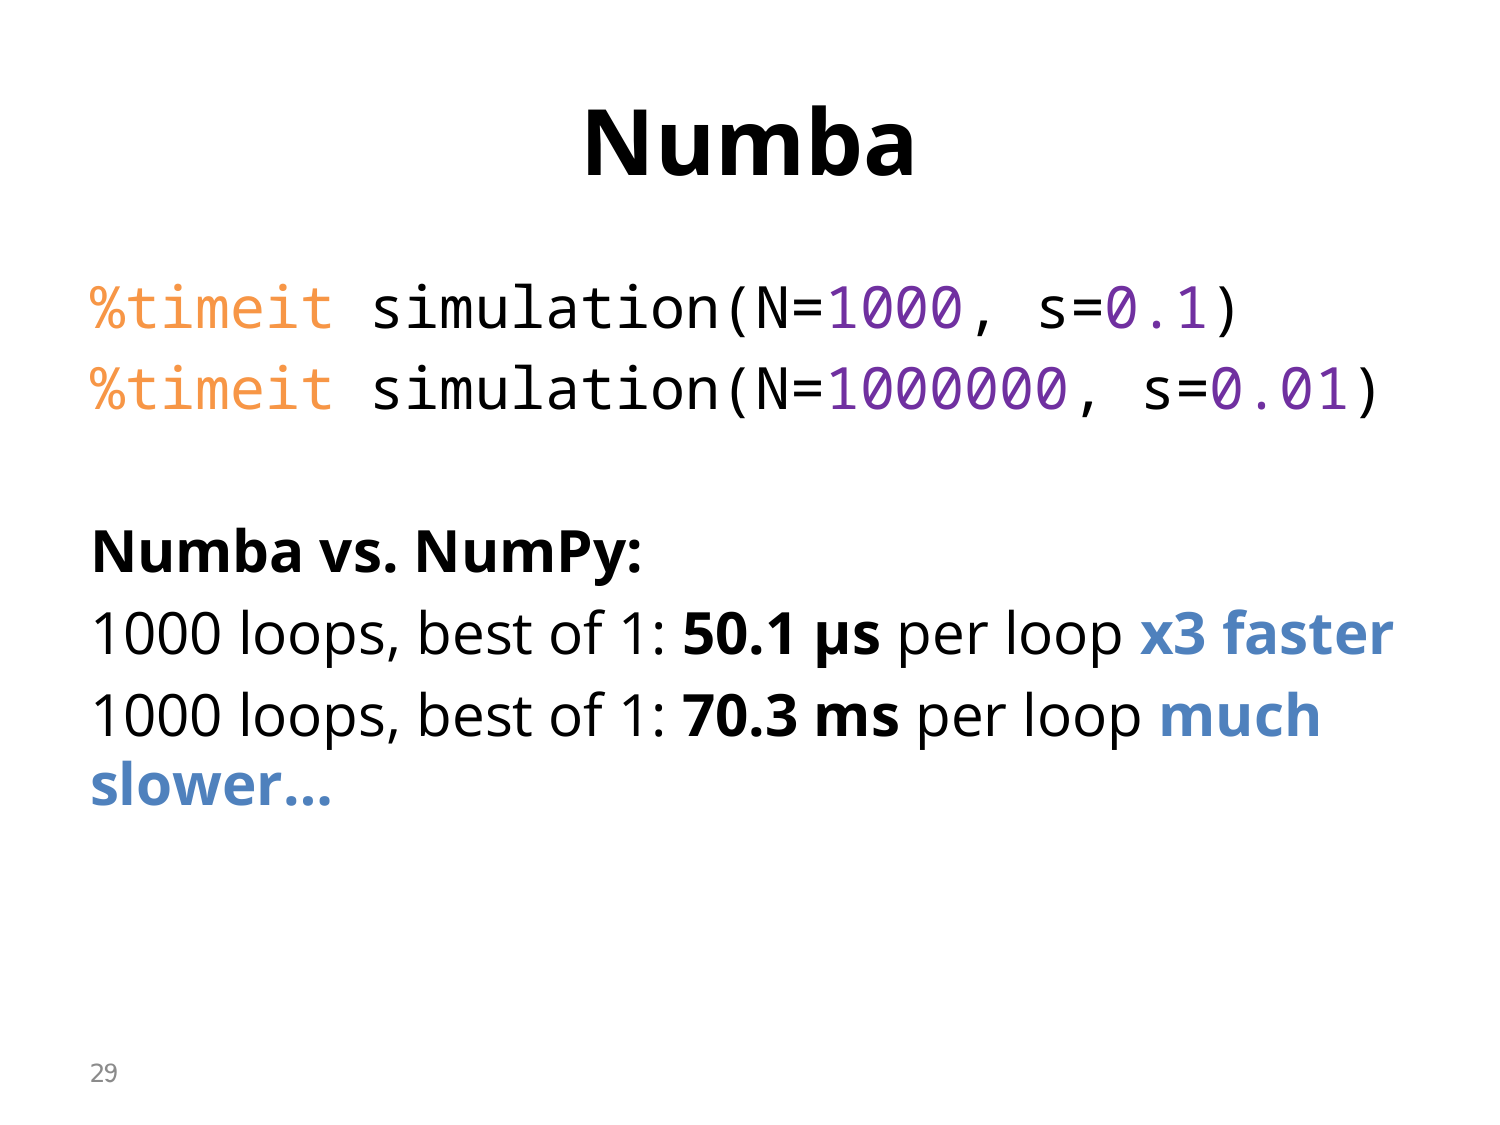

# Numba
%timeit simulation(N=1000, s=0.1)
%timeit simulation(N=1000000, s=0.01)

Numba vs. NumPy:
1000 loops, best of 1: 50.1 µs per loop x3 faster
1000 loops, best of 1: 70.3 ms per loop much slower…
29